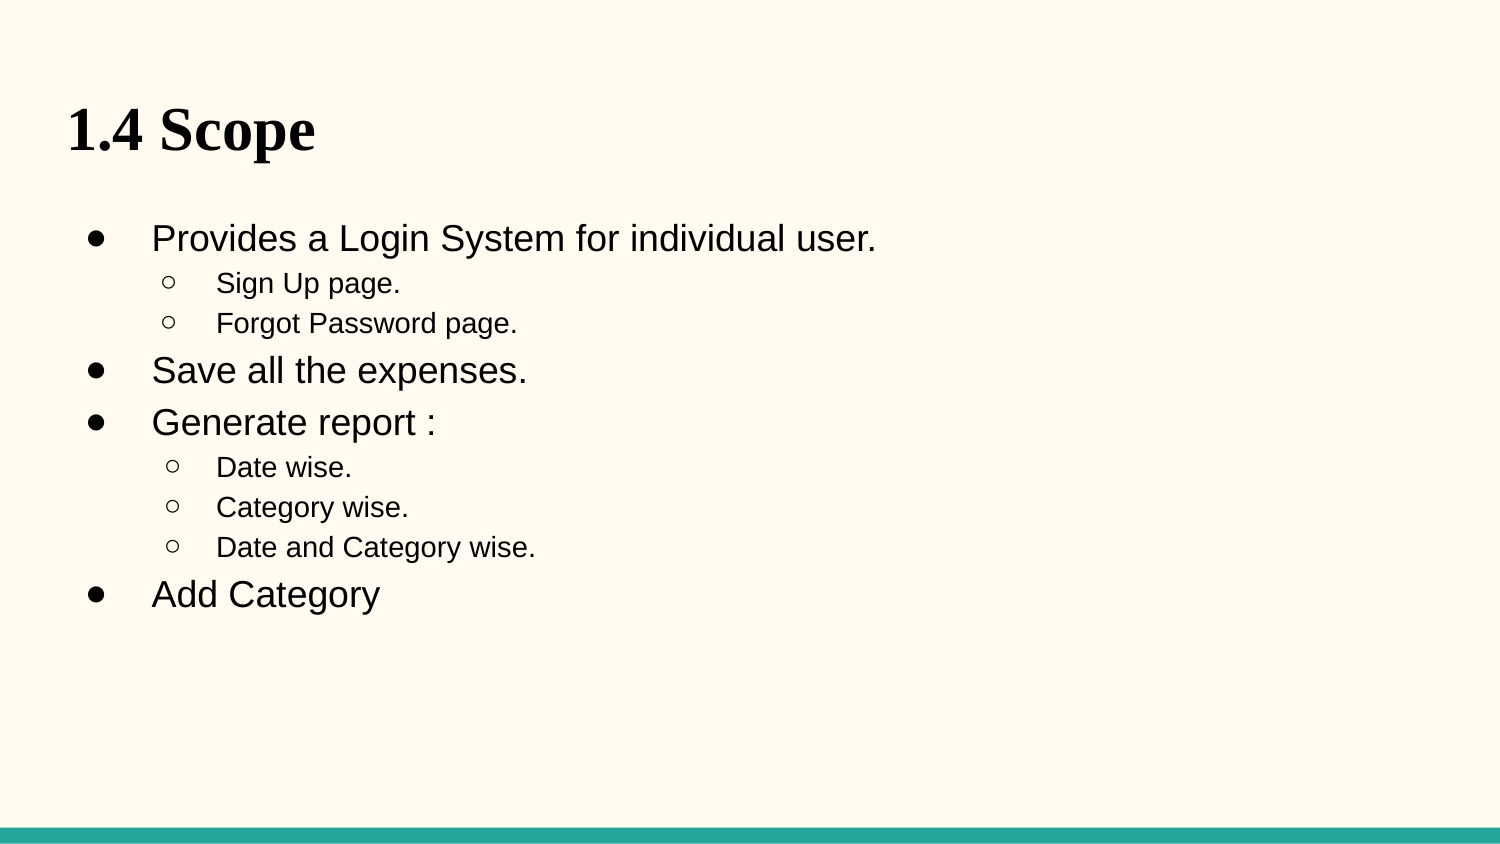

# 1.4 Scope
 Provides a Login System for individual user.
Sign Up page.
Forgot Password page.
 Save all the expenses.
 Generate report :
Date wise.
Category wise.
Date and Category wise.
 Add Category